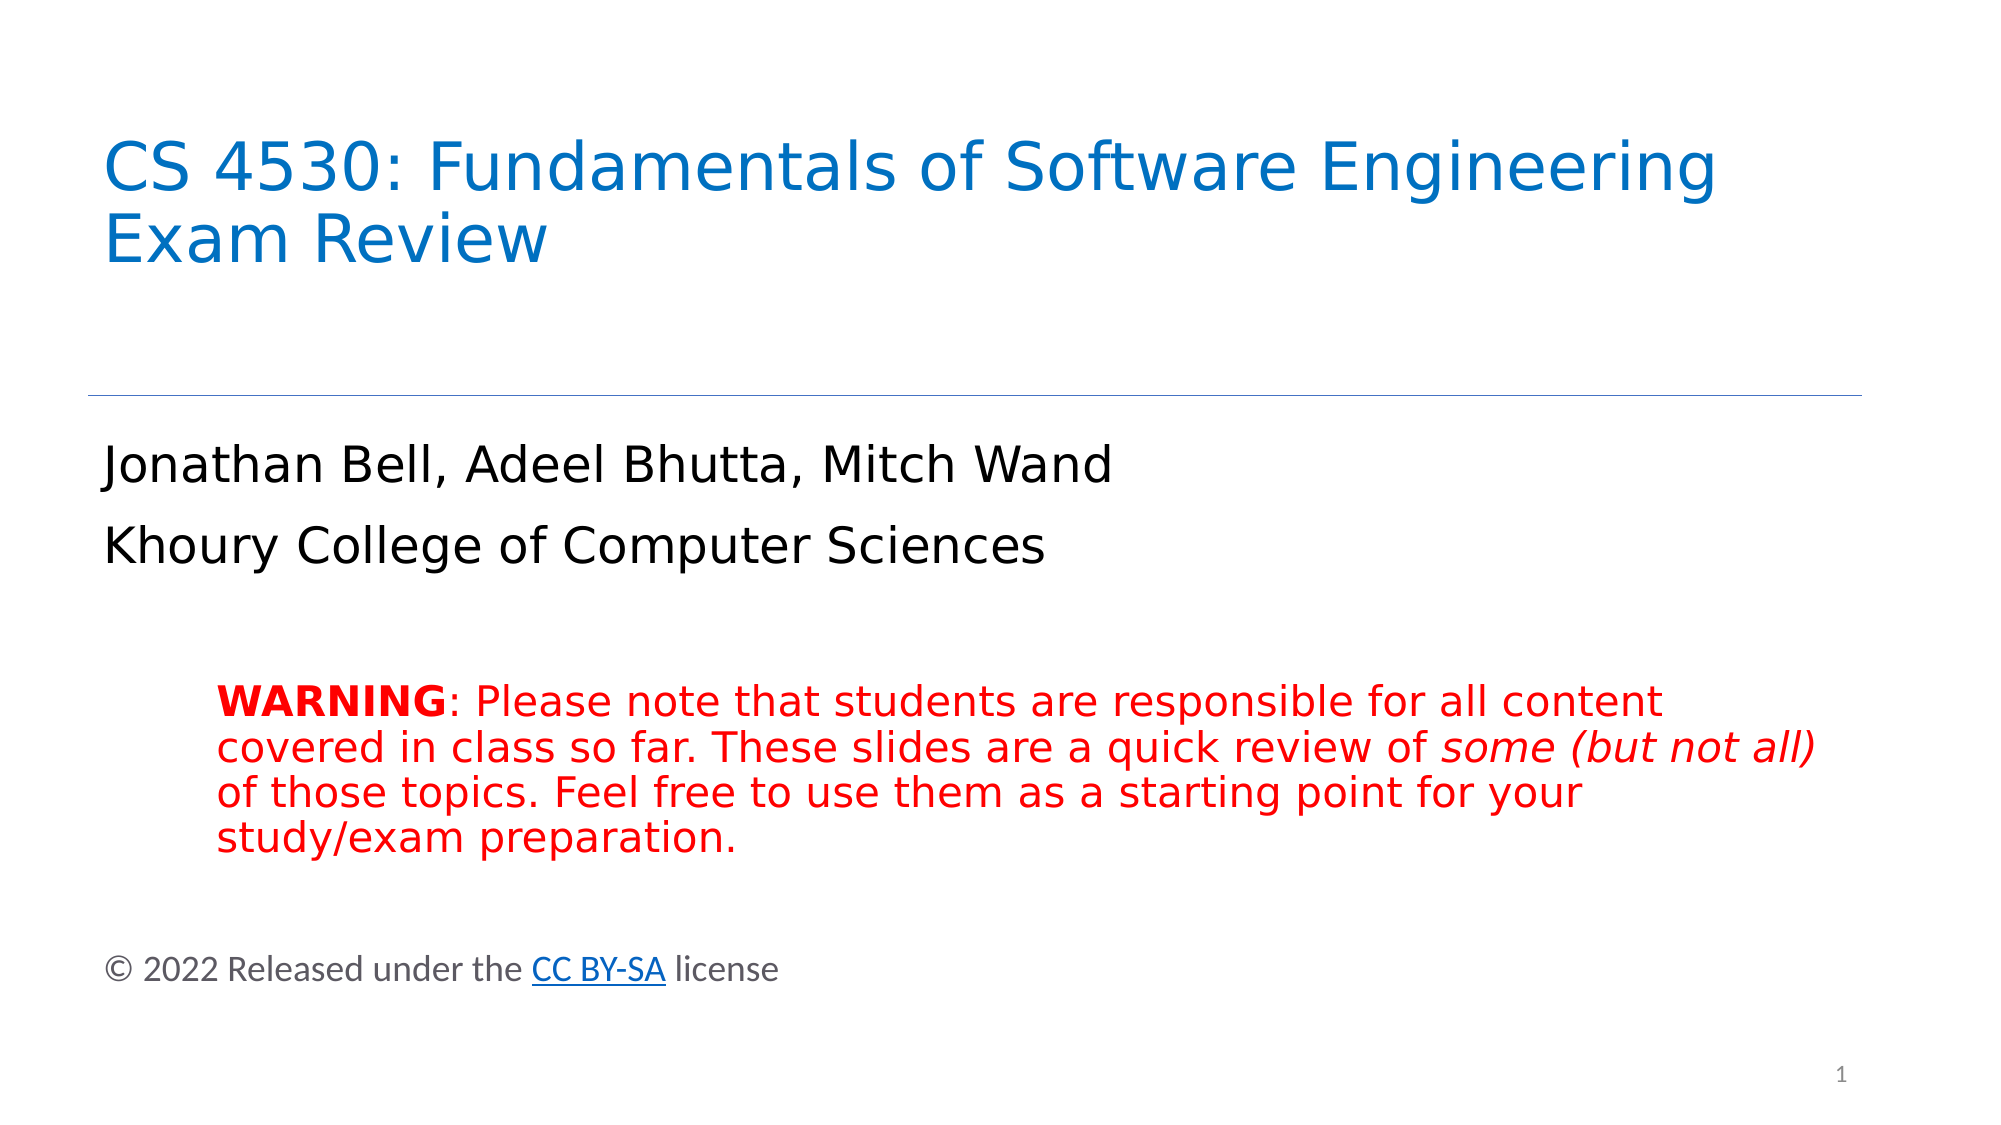

# CS 4530: Fundamentals of Software Engineering Exam Review
Jonathan Bell, Adeel Bhutta, Mitch Wand
Khoury College of Computer Sciences

WARNING: Please note that students are responsible for all content covered in class so far. These slides are a quick review of some (but not all) of those topics. Feel free to use them as a starting point for your study/exam preparation.
© 2022 Released under the CC BY-SA license
1